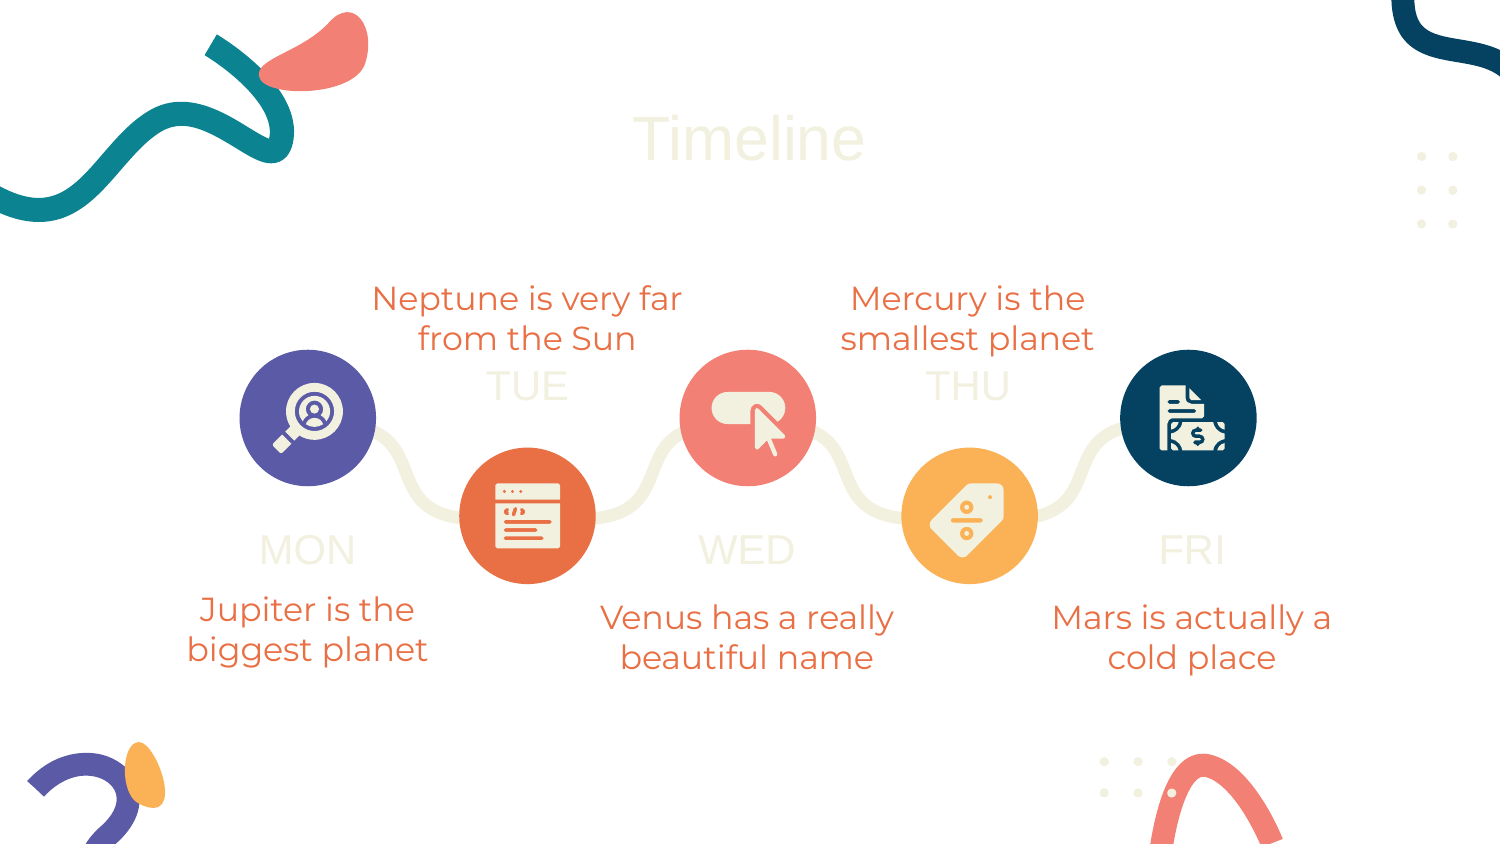

# Timeline
Neptune is very far from the Sun
Mercury is the smallest planet

TUE
THU

MON
WED
FRI
Jupiter is the biggest planet
Venus has a really beautiful name
Mars is actually a cold place